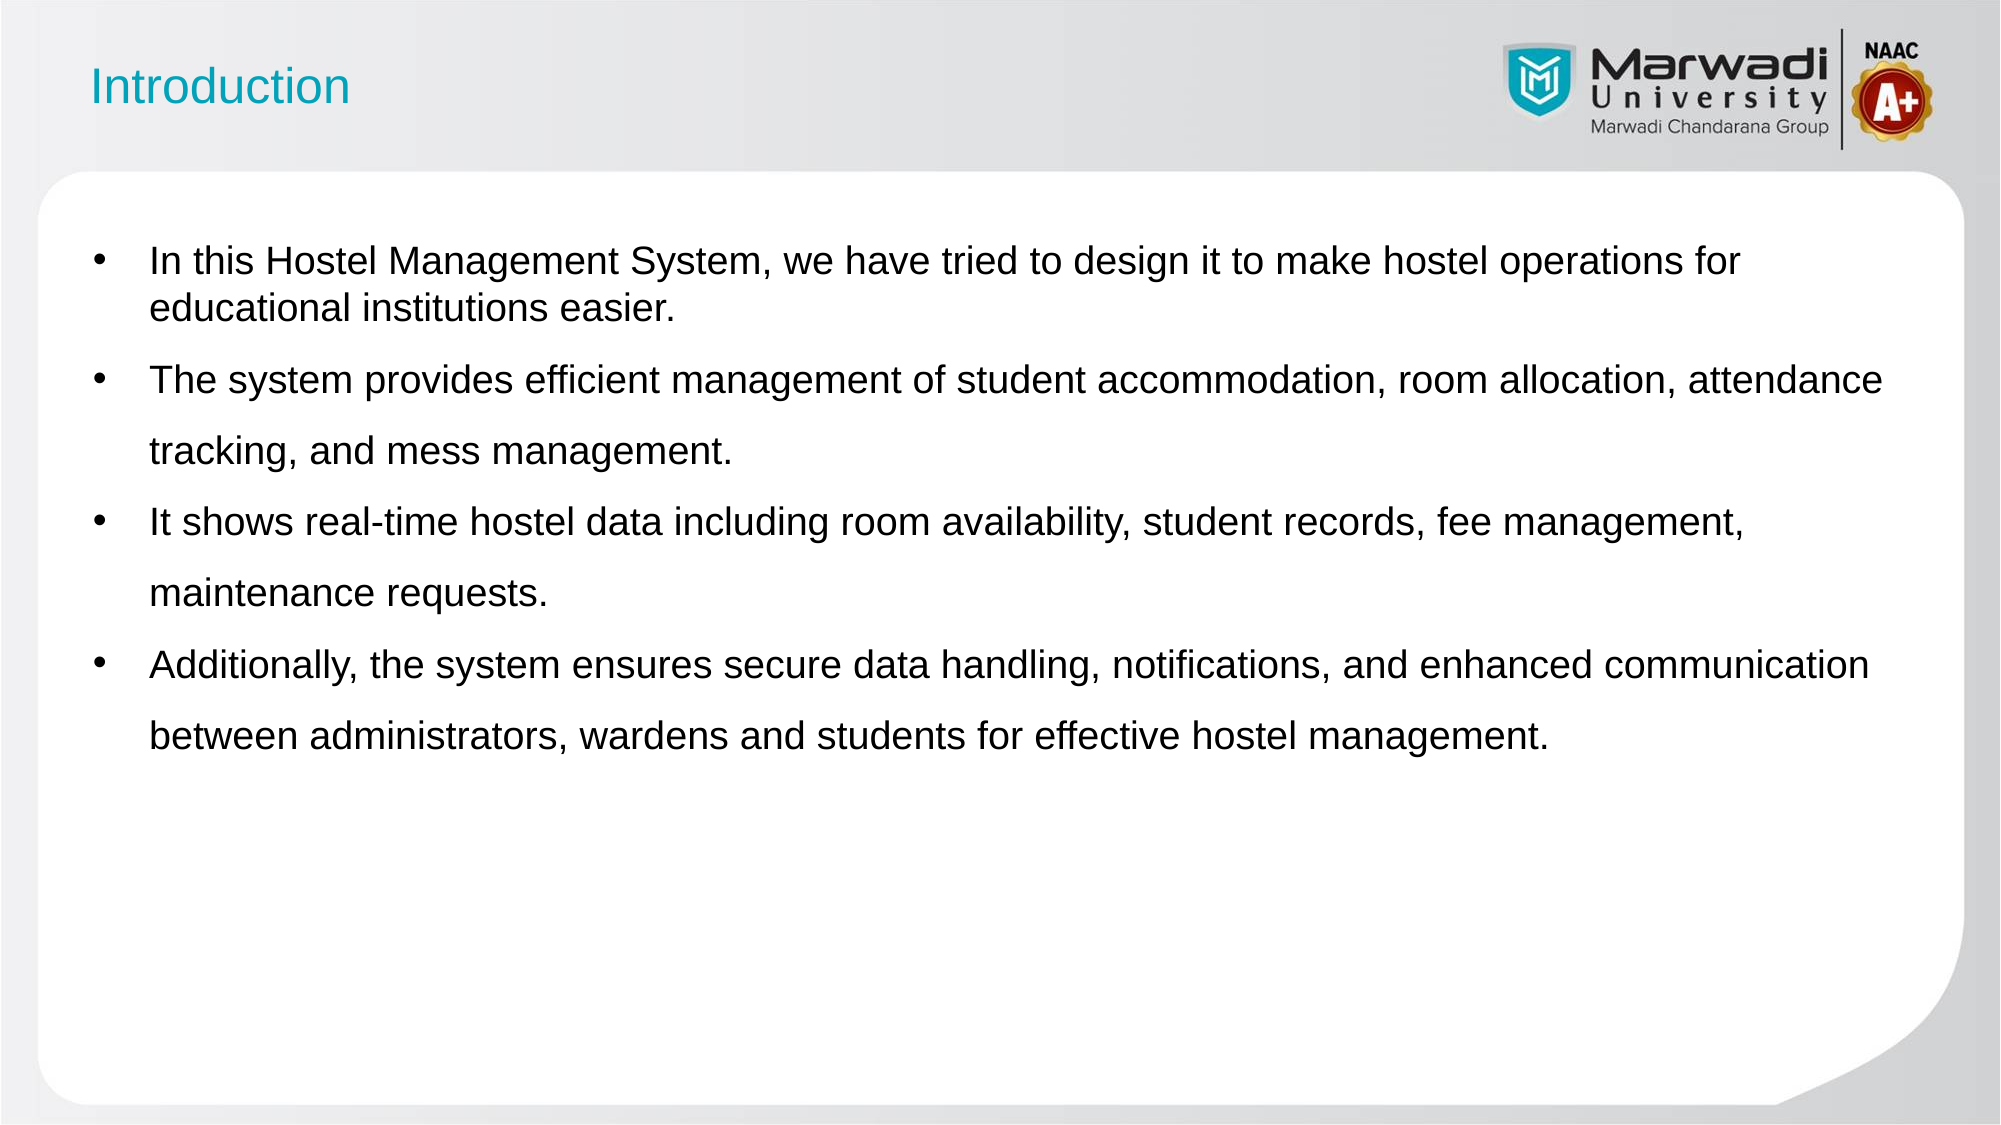

# Introduction
In this Hostel Management System, we have tried to design it to make hostel operations for educational institutions easier.
The system provides efficient management of student accommodation, room allocation, attendance tracking, and mess management.
It shows real-time hostel data including room availability, student records, fee management, maintenance requests.
Additionally, the system ensures secure data handling, notifications, and enhanced communication between administrators, wardens and students for effective hostel management.